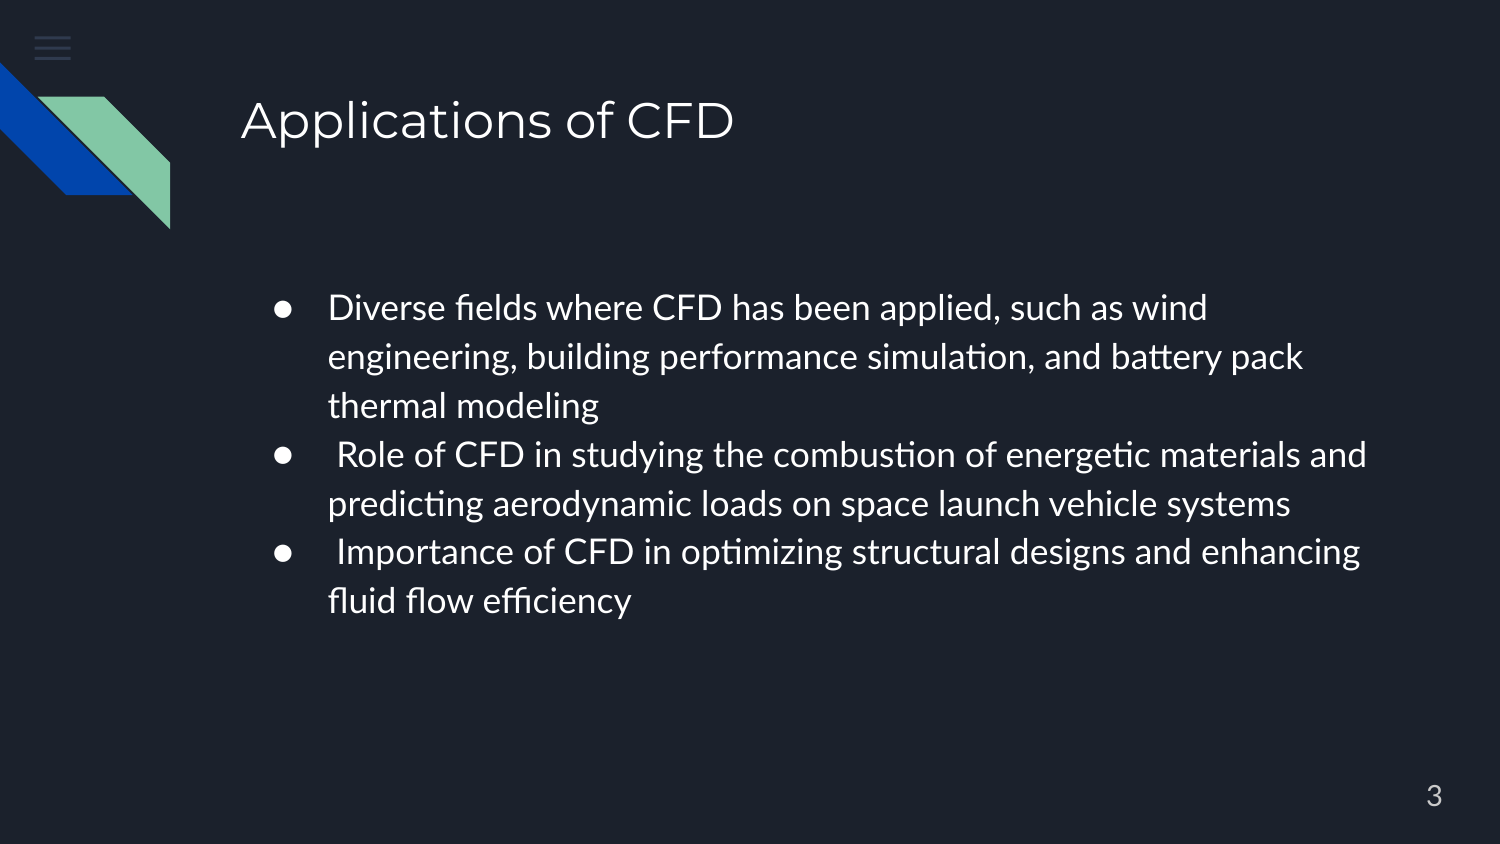

# Applications of CFD

Diverse fields where CFD has been applied, such as wind engineering, building performance simulation, and battery pack thermal modeling
 Role of CFD in studying the combustion of energetic materials and predicting aerodynamic loads on space launch vehicle systems
 Importance of CFD in optimizing structural designs and enhancing fluid flow efficiency
3